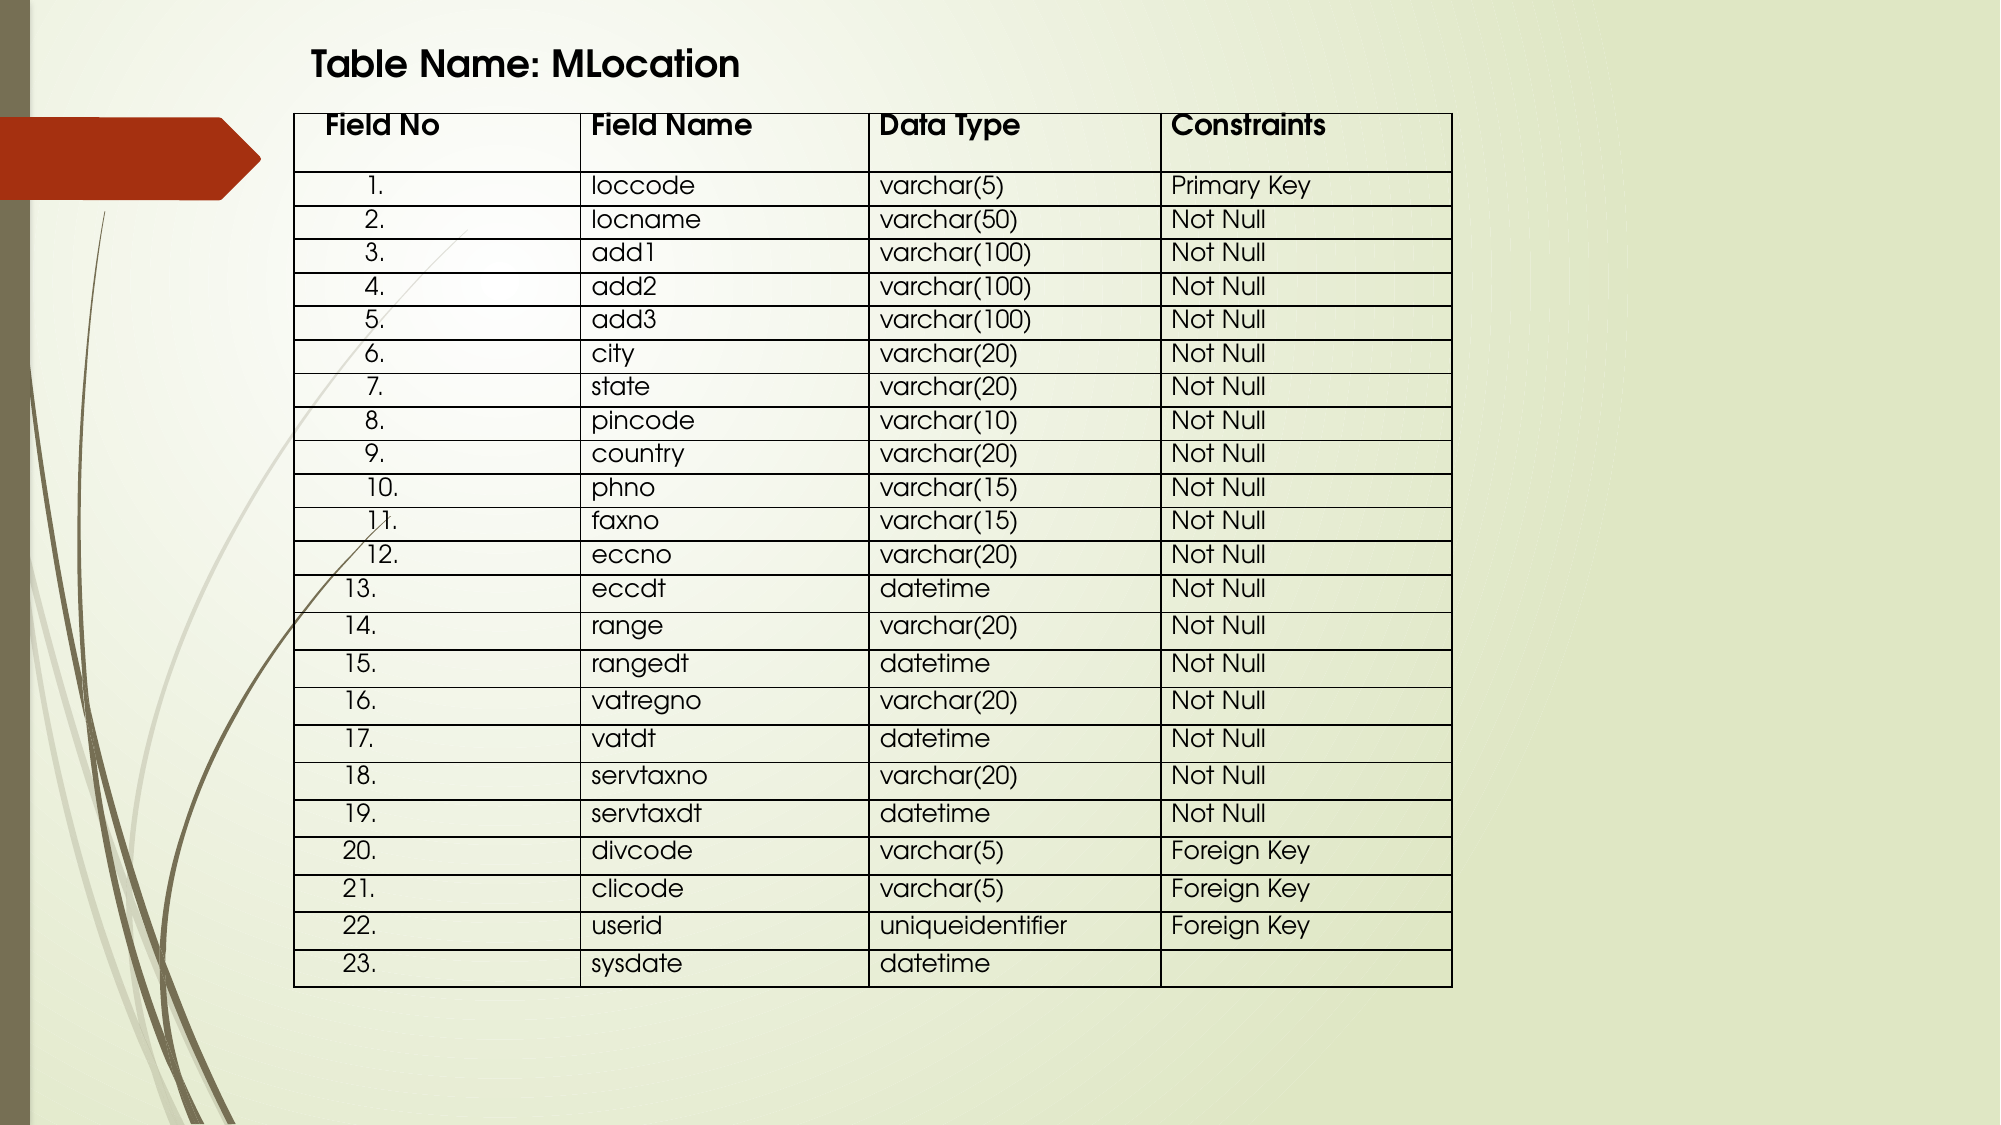

Table Name: MLocation
| Field No | Field Name | Data Type | Constraints |
| --- | --- | --- | --- |
| 1. | loccode | varchar(5) | Primary Key |
| 2. | locname | varchar(50) | Not Null |
| 3. | add1 | varchar(100) | Not Null |
| 4. | add2 | varchar(100) | Not Null |
| 5. | add3 | varchar(100) | Not Null |
| 6. | city | varchar(20) | Not Null |
| 7. | state | varchar(20) | Not Null |
| 8. | pincode | varchar(10) | Not Null |
| 9. | country | varchar(20) | Not Null |
| 10. | phno | varchar(15) | Not Null |
| 11. | faxno | varchar(15) | Not Null |
| 12. | eccno | varchar(20) | Not Null |
| 13. | eccdt | datetime | Not Null |
| --- | --- | --- | --- |
| 14. | range | varchar(20) | Not Null |
| 15. | rangedt | datetime | Not Null |
| 16. | vatregno | varchar(20) | Not Null |
| 17. | vatdt | datetime | Not Null |
| 18. | servtaxno | varchar(20) | Not Null |
| 19. | servtaxdt | datetime | Not Null |
| 20. | divcode | varchar(5) | Foreign Key |
| 21. | clicode | varchar(5) | Foreign Key |
| 22. | userid | uniqueidentifier | Foreign Key |
| 23. | sysdate | datetime |  |